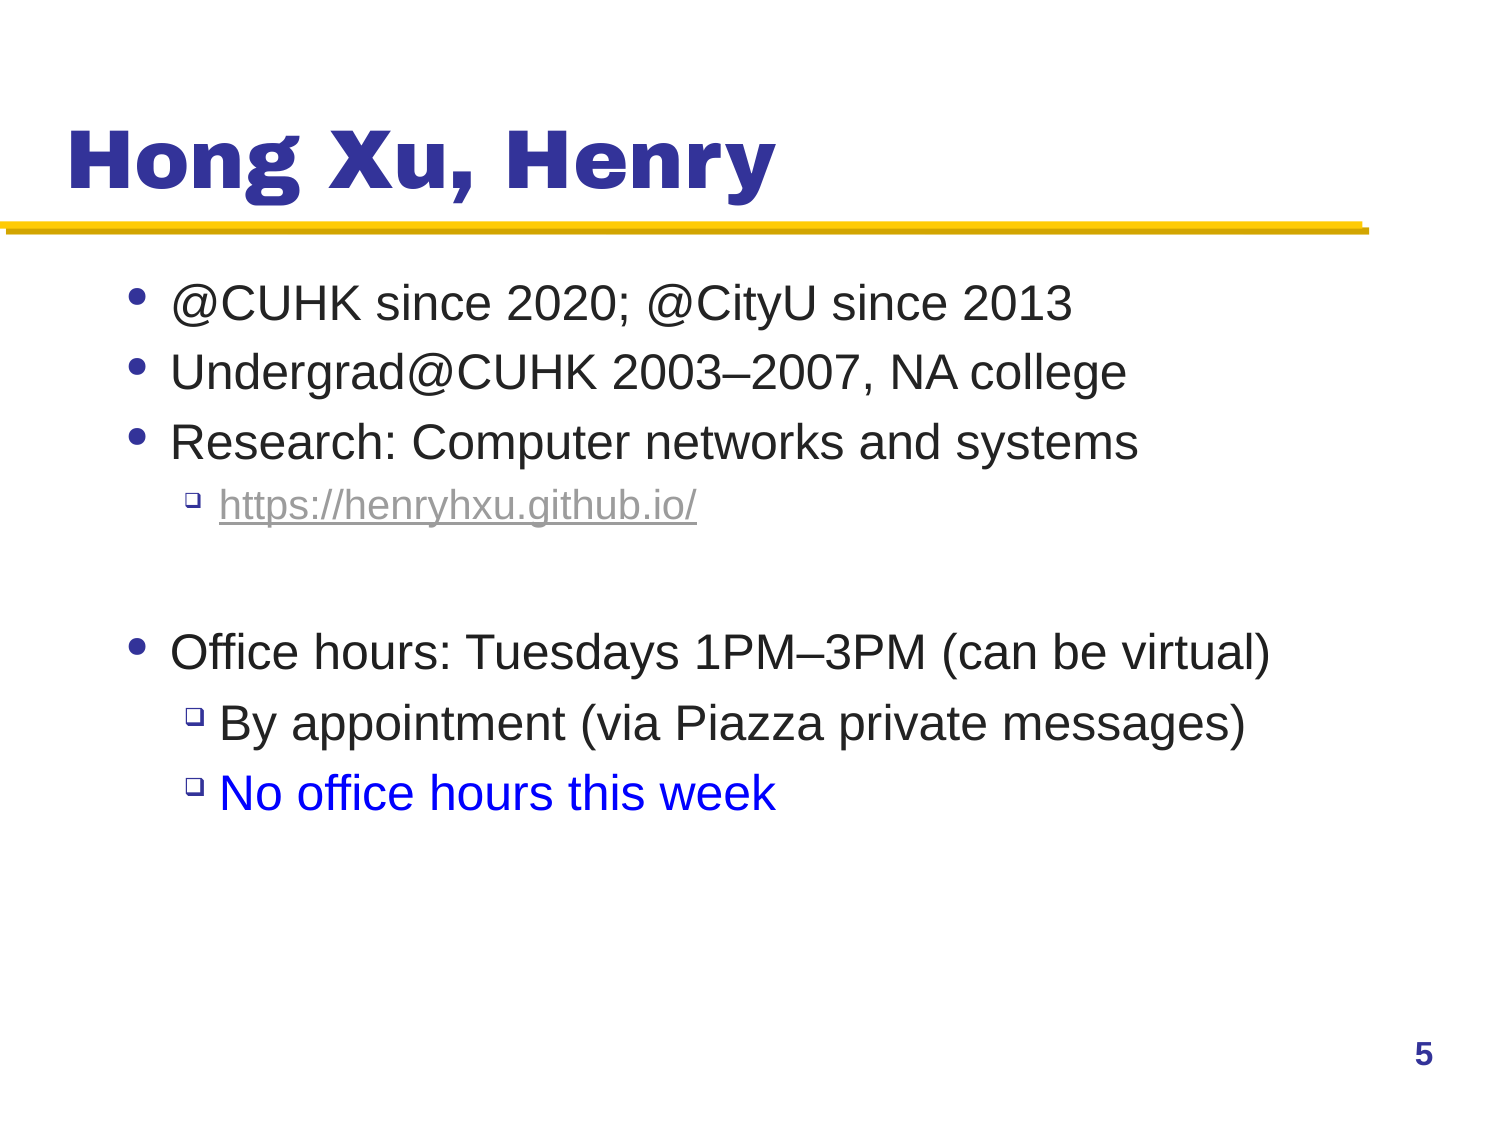

# Hong Xu, Henry
@CUHK since 2020; @CityU since 2013
Undergrad@CUHK 2003–2007, NA college
Research: Computer networks and systems
https://henryhxu.github.io/

Office hours: Tuesdays 1PM–3PM (can be virtual)
By appointment (via Piazza private messages)
No office hours this week
5